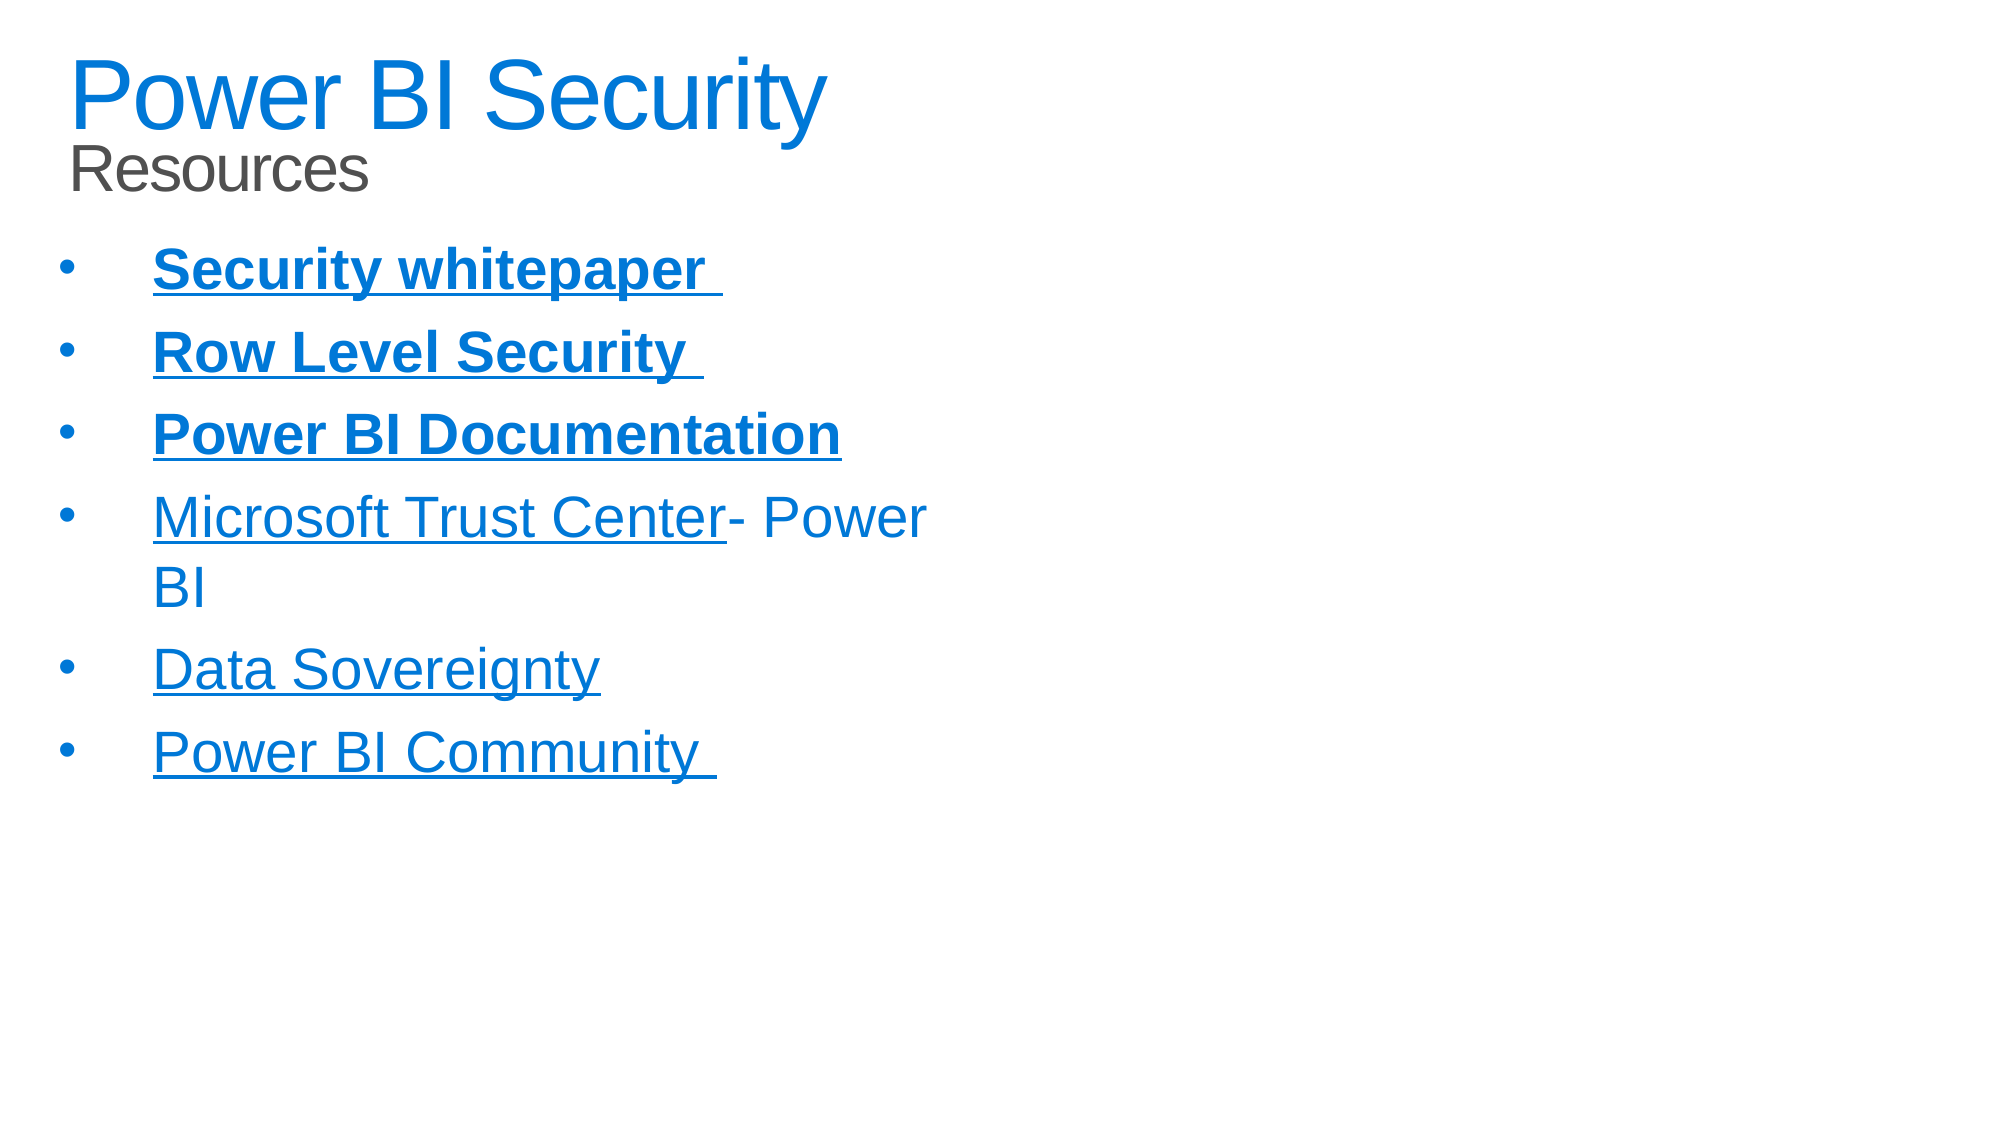

# Power BI Security Resources
Security whitepaper
Row Level Security
Power BI Documentation
Microsoft Trust Center- Power BI
Data Sovereignty
Power BI Community